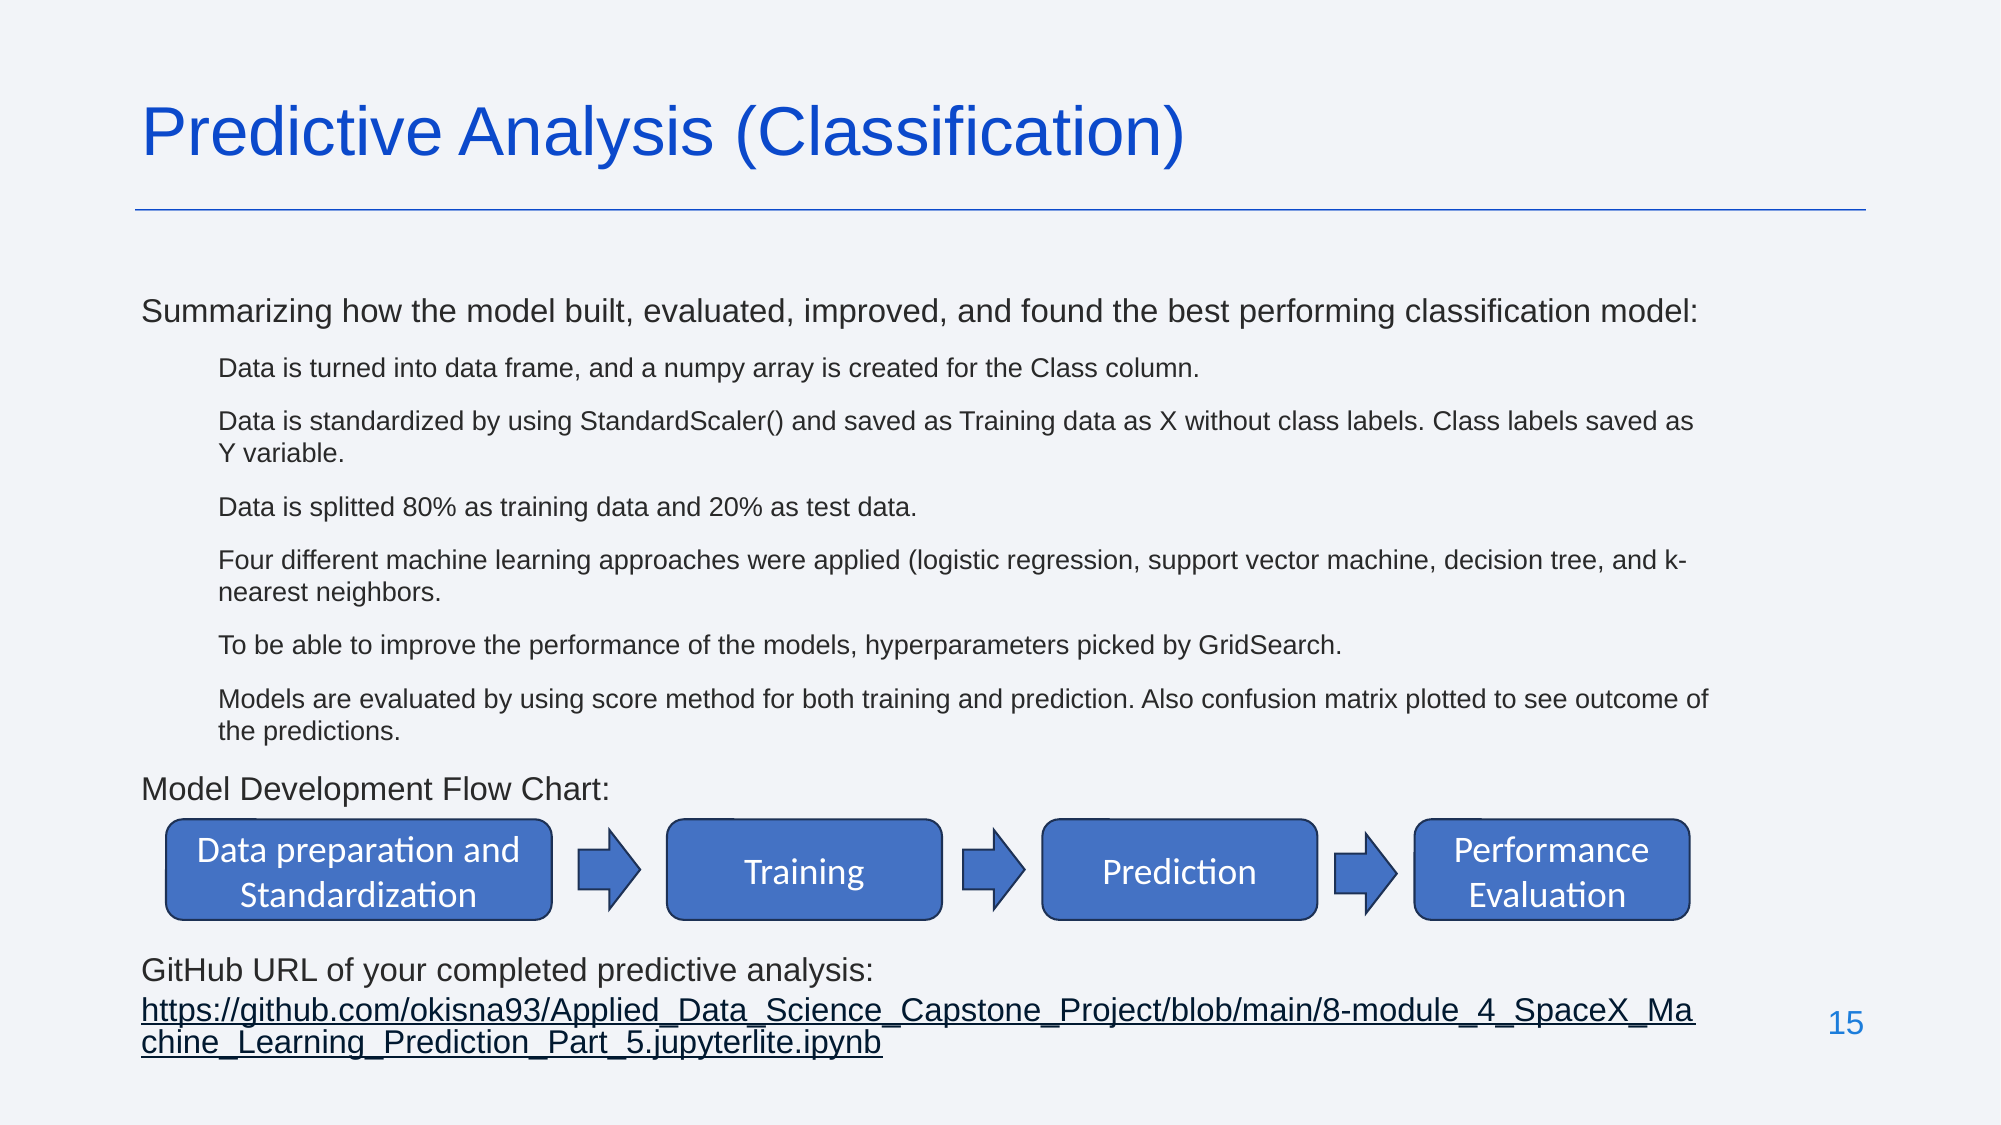

Predictive Analysis (Classification)
Summarizing how the model built, evaluated, improved, and found the best performing classification model:
Data is turned into data frame, and a numpy array is created for the Class column.
Data is standardized by using StandardScaler() and saved as Training data as X without class labels. Class labels saved as Y variable.
Data is splitted 80% as training data and 20% as test data.
Four different machine learning approaches were applied (logistic regression, support vector machine, decision tree, and k-nearest neighbors.
To be able to improve the performance of the models, hyperparameters picked by GridSearch.
Models are evaluated by using score method for both training and prediction. Also confusion matrix plotted to see outcome of the predictions.
Model Development Flow Chart:

GitHub URL of your completed predictive analysis: https://github.com/okisna93/Applied_Data_Science_Capstone_Project/blob/main/8-module_4_SpaceX_Machine_Learning_Prediction_Part_5.jupyterlite.ipynb
Data preparation and Standardization
Training
Prediction
Performance Evaluation

15